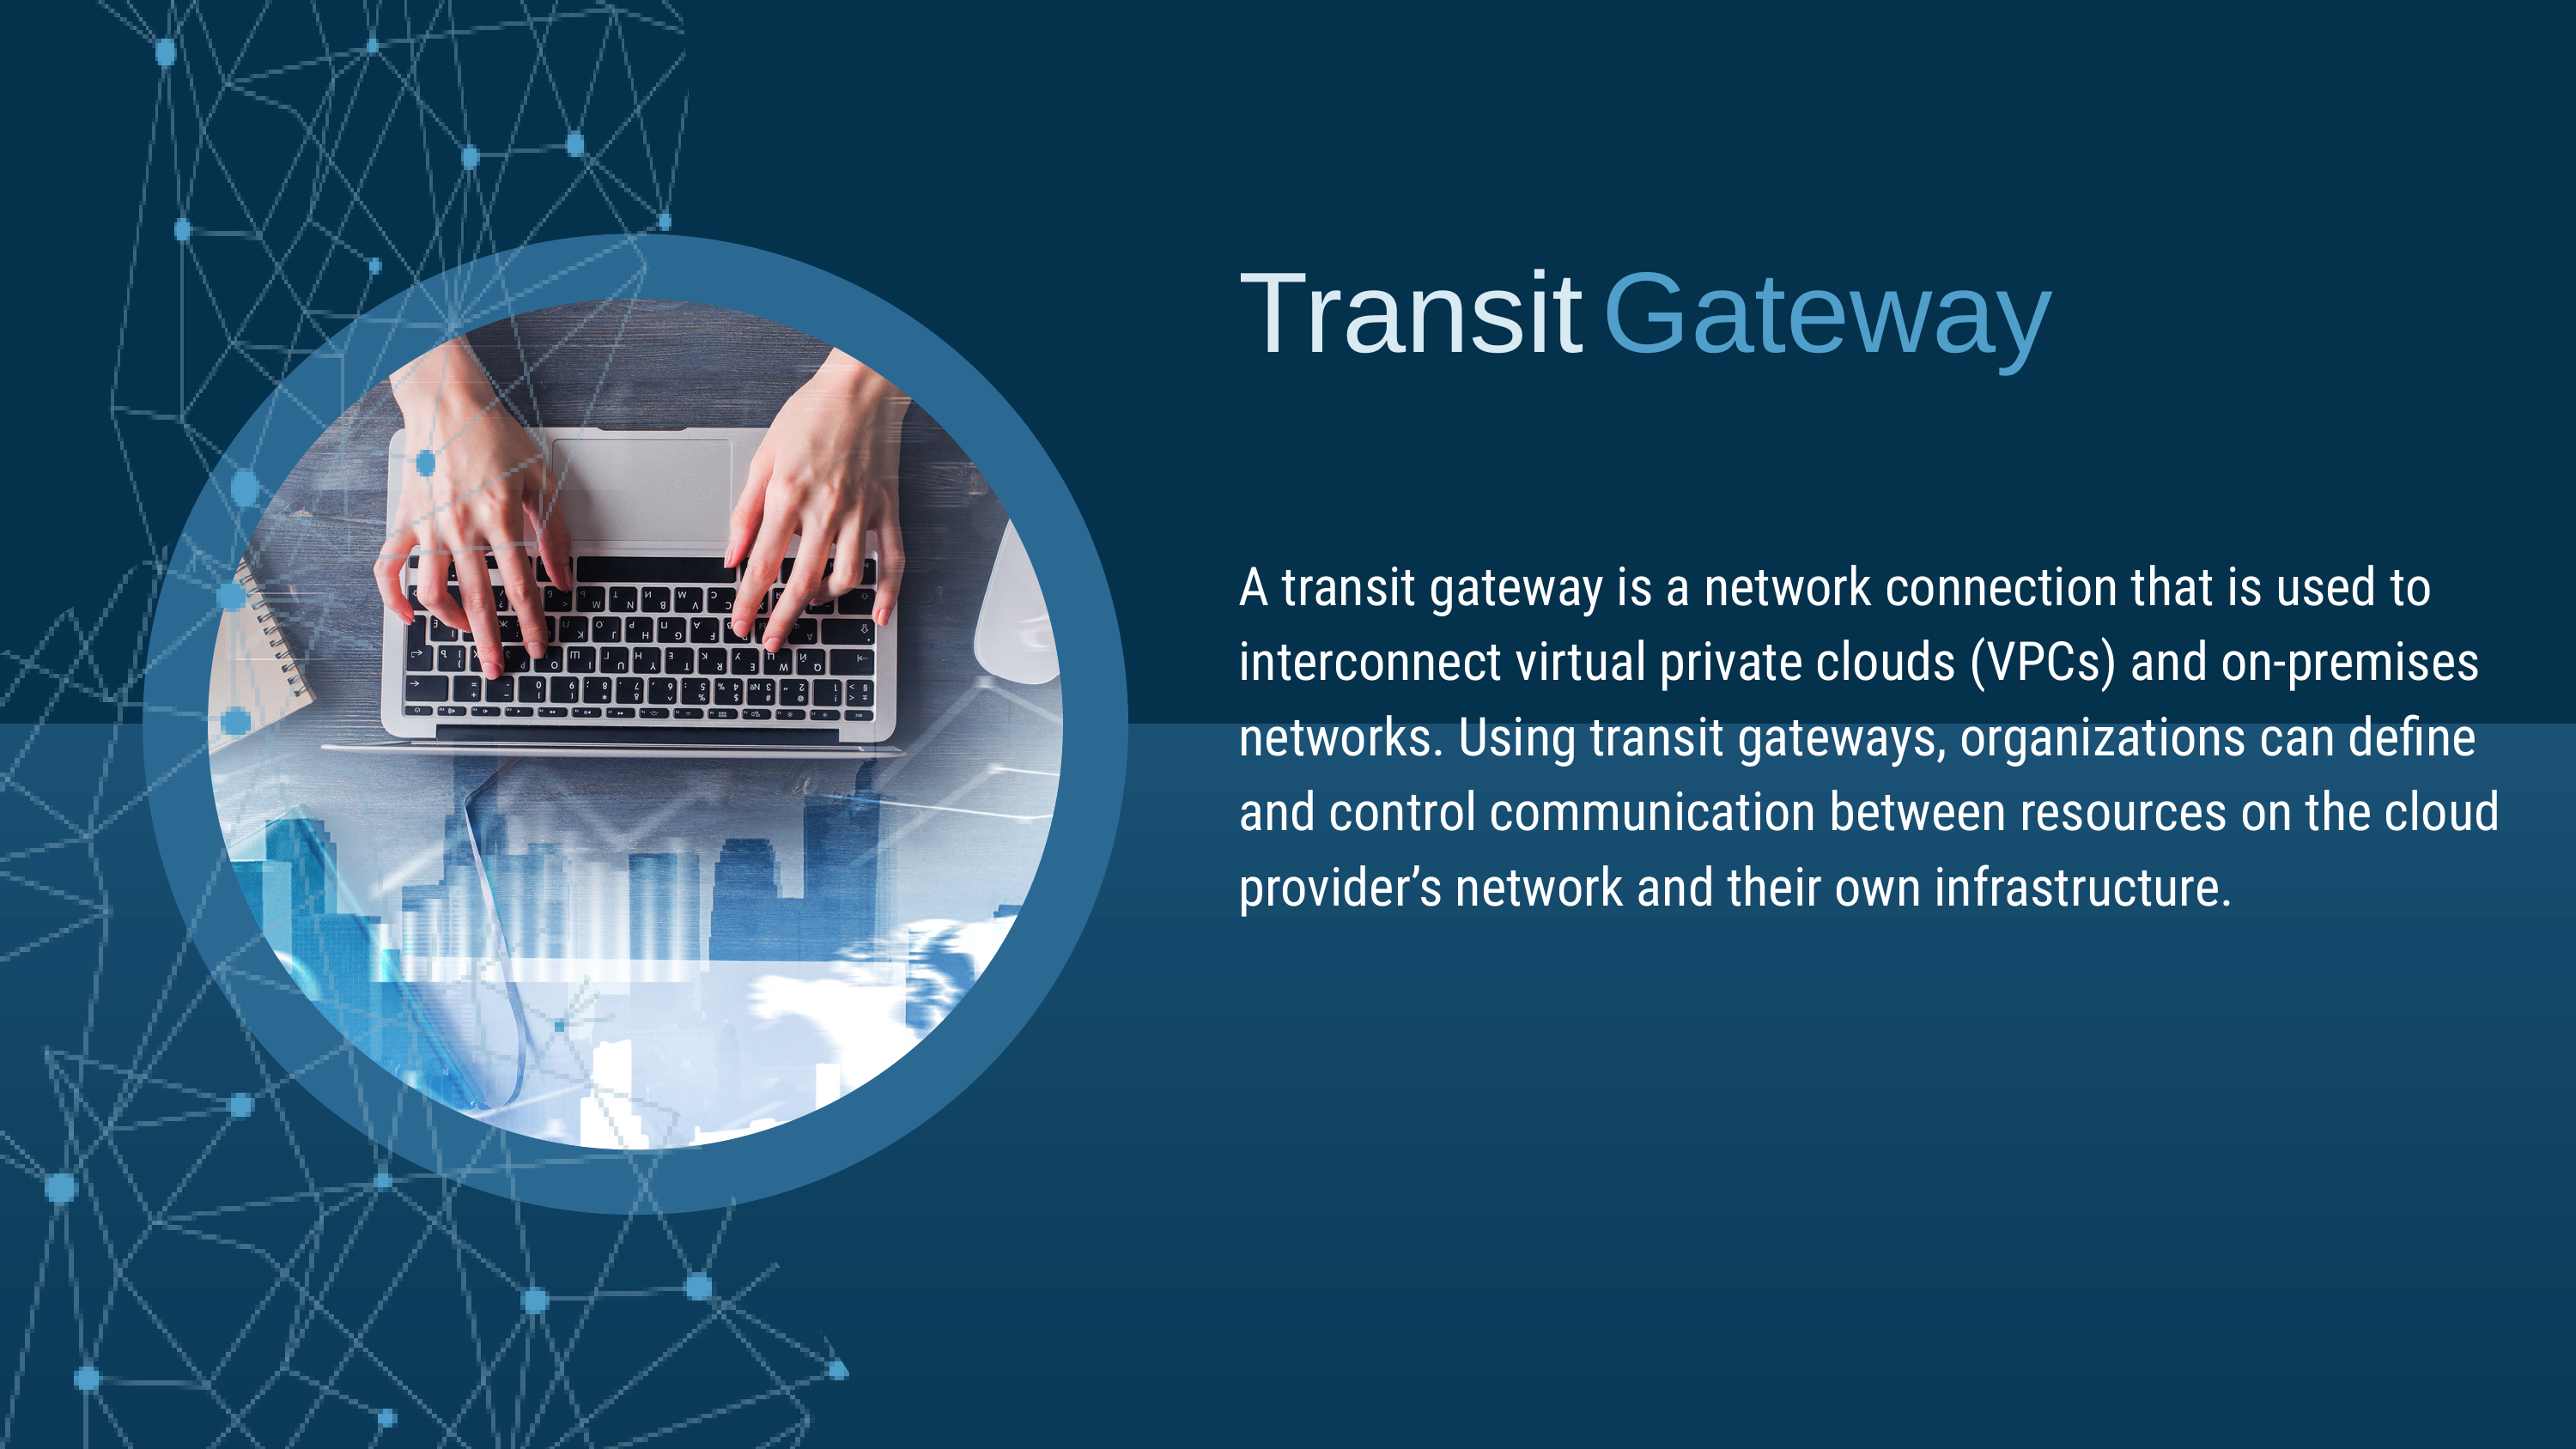

Transit
Gateway

A transit gateway is a network connection that is used to interconnect virtual private clouds (VPCs) and on-premises networks. Using transit gateways, organizations can define and control communication between resources on the cloud provider’s network and their own infrastructure.